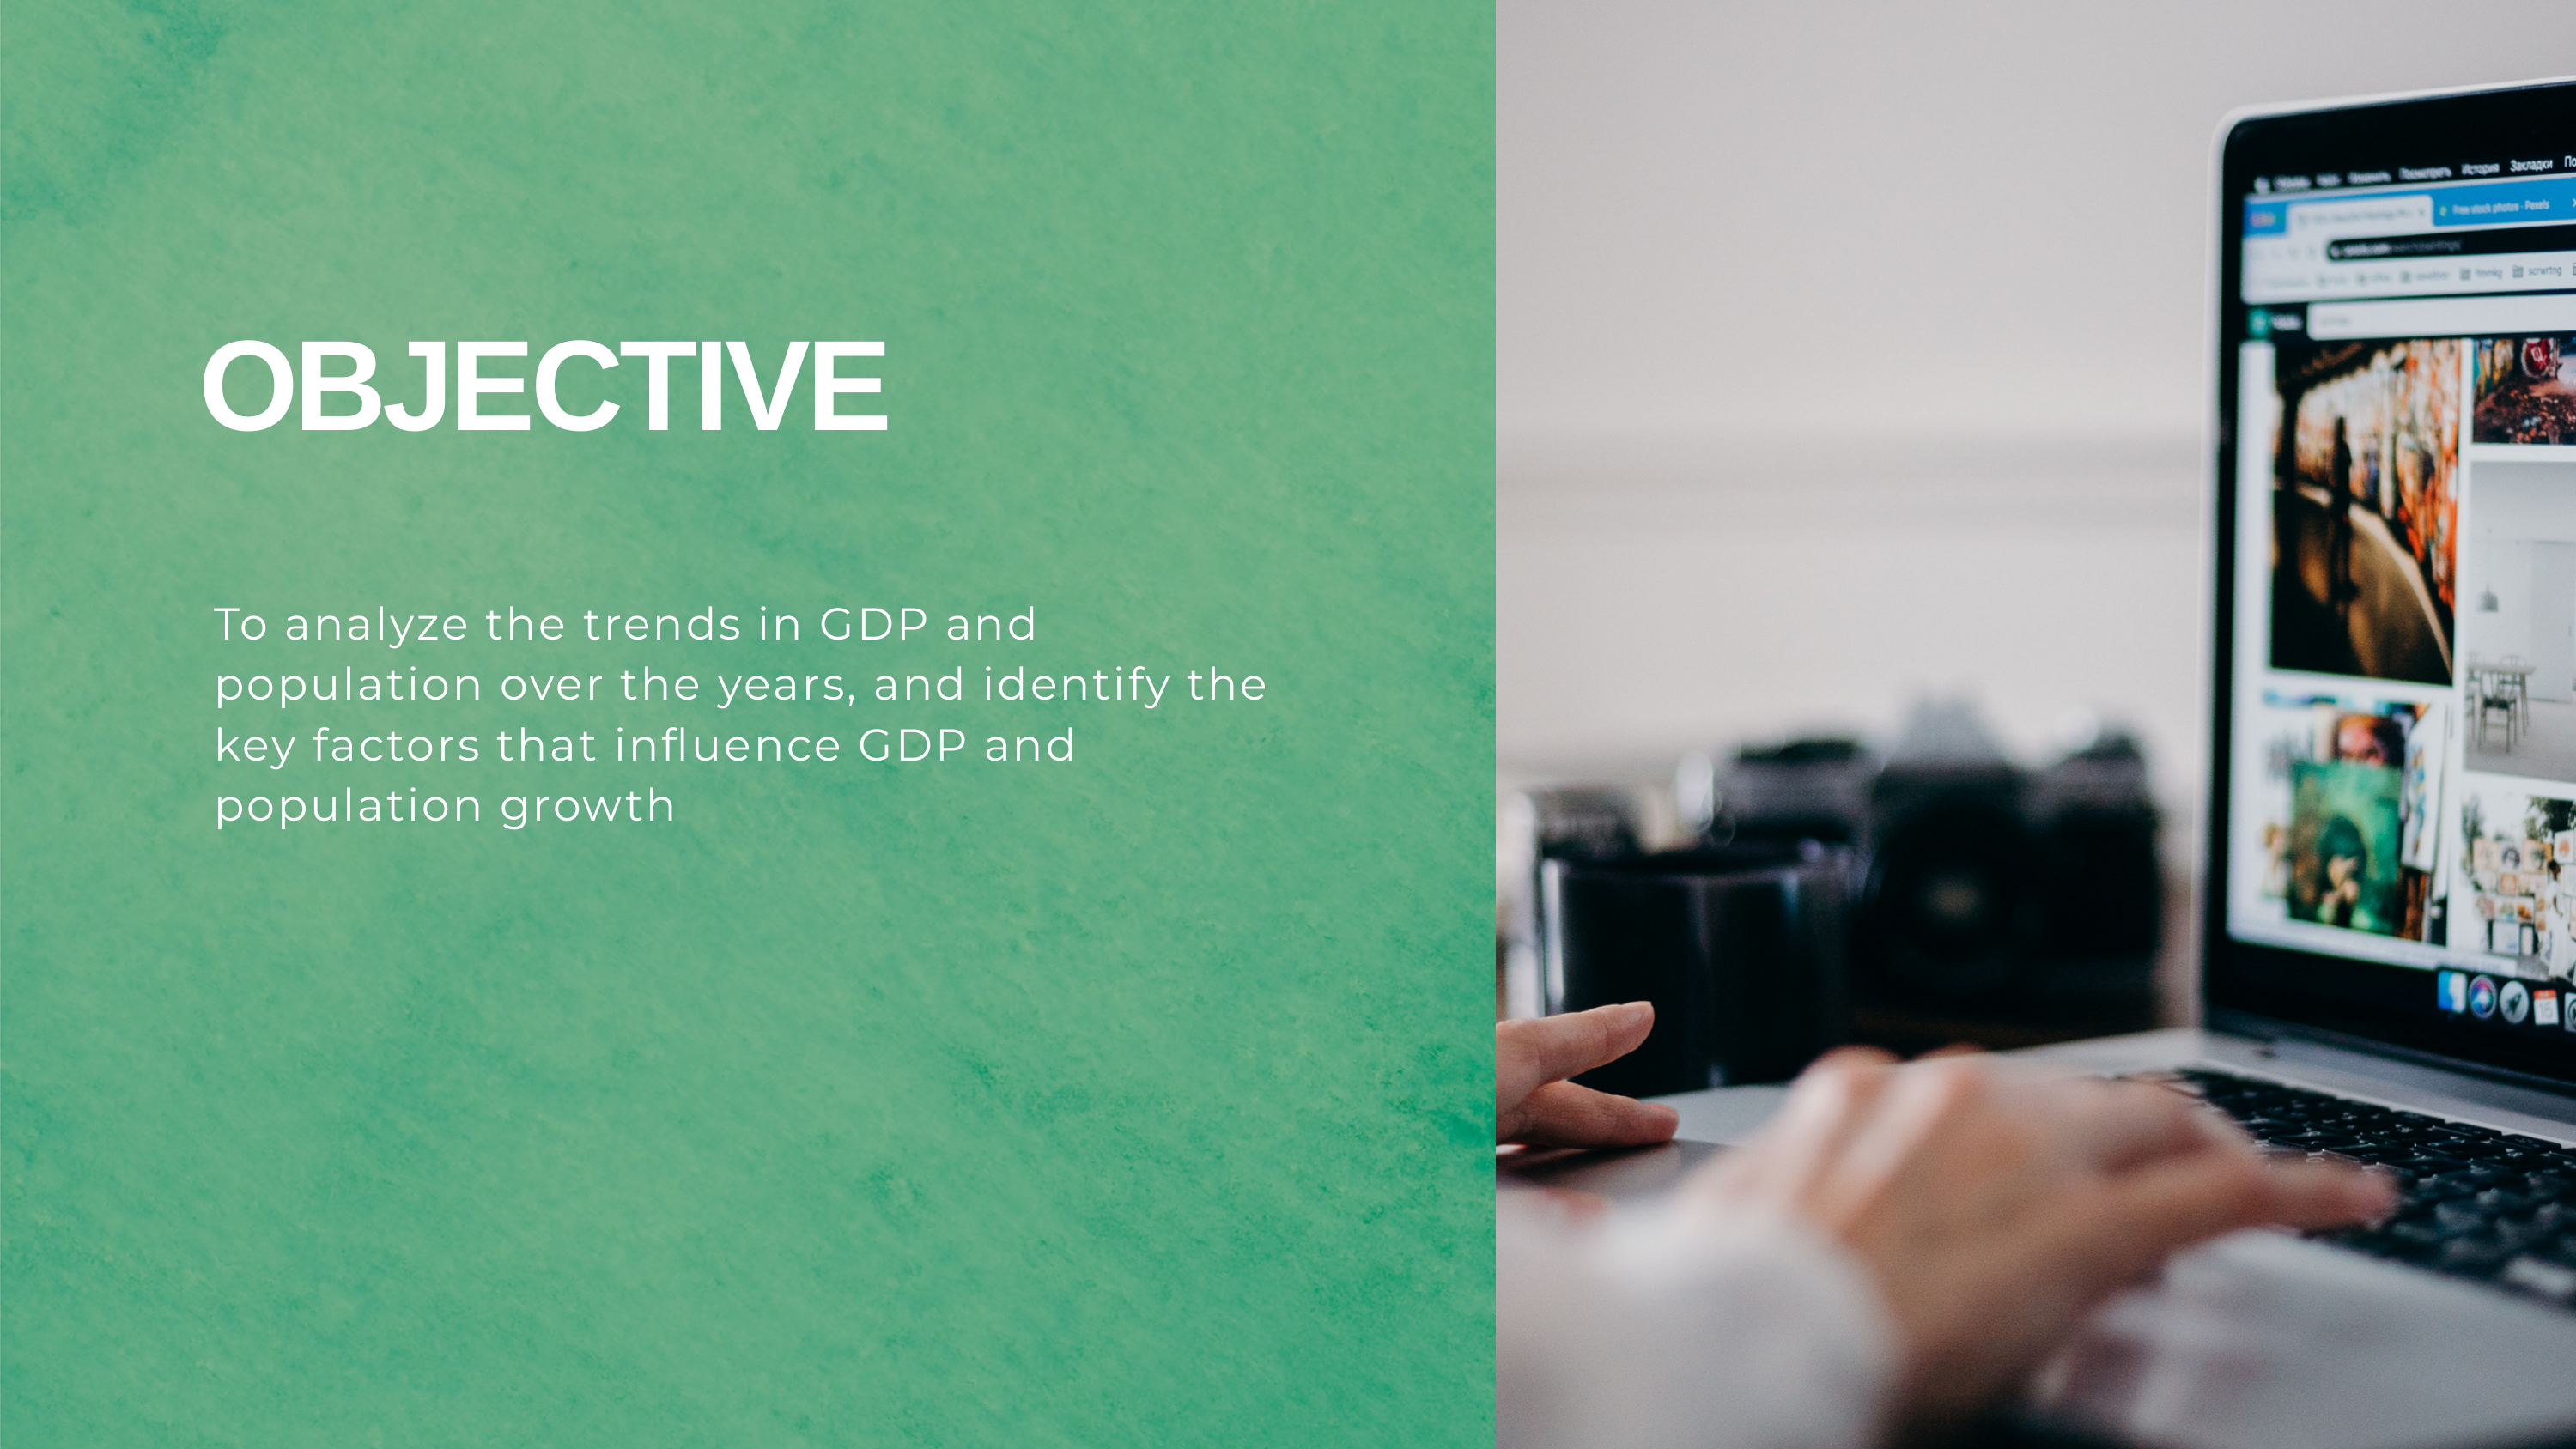

OBJECTIVE
To analyze the trends in GDP and population over the years, and identify the key factors that influence GDP and population growth